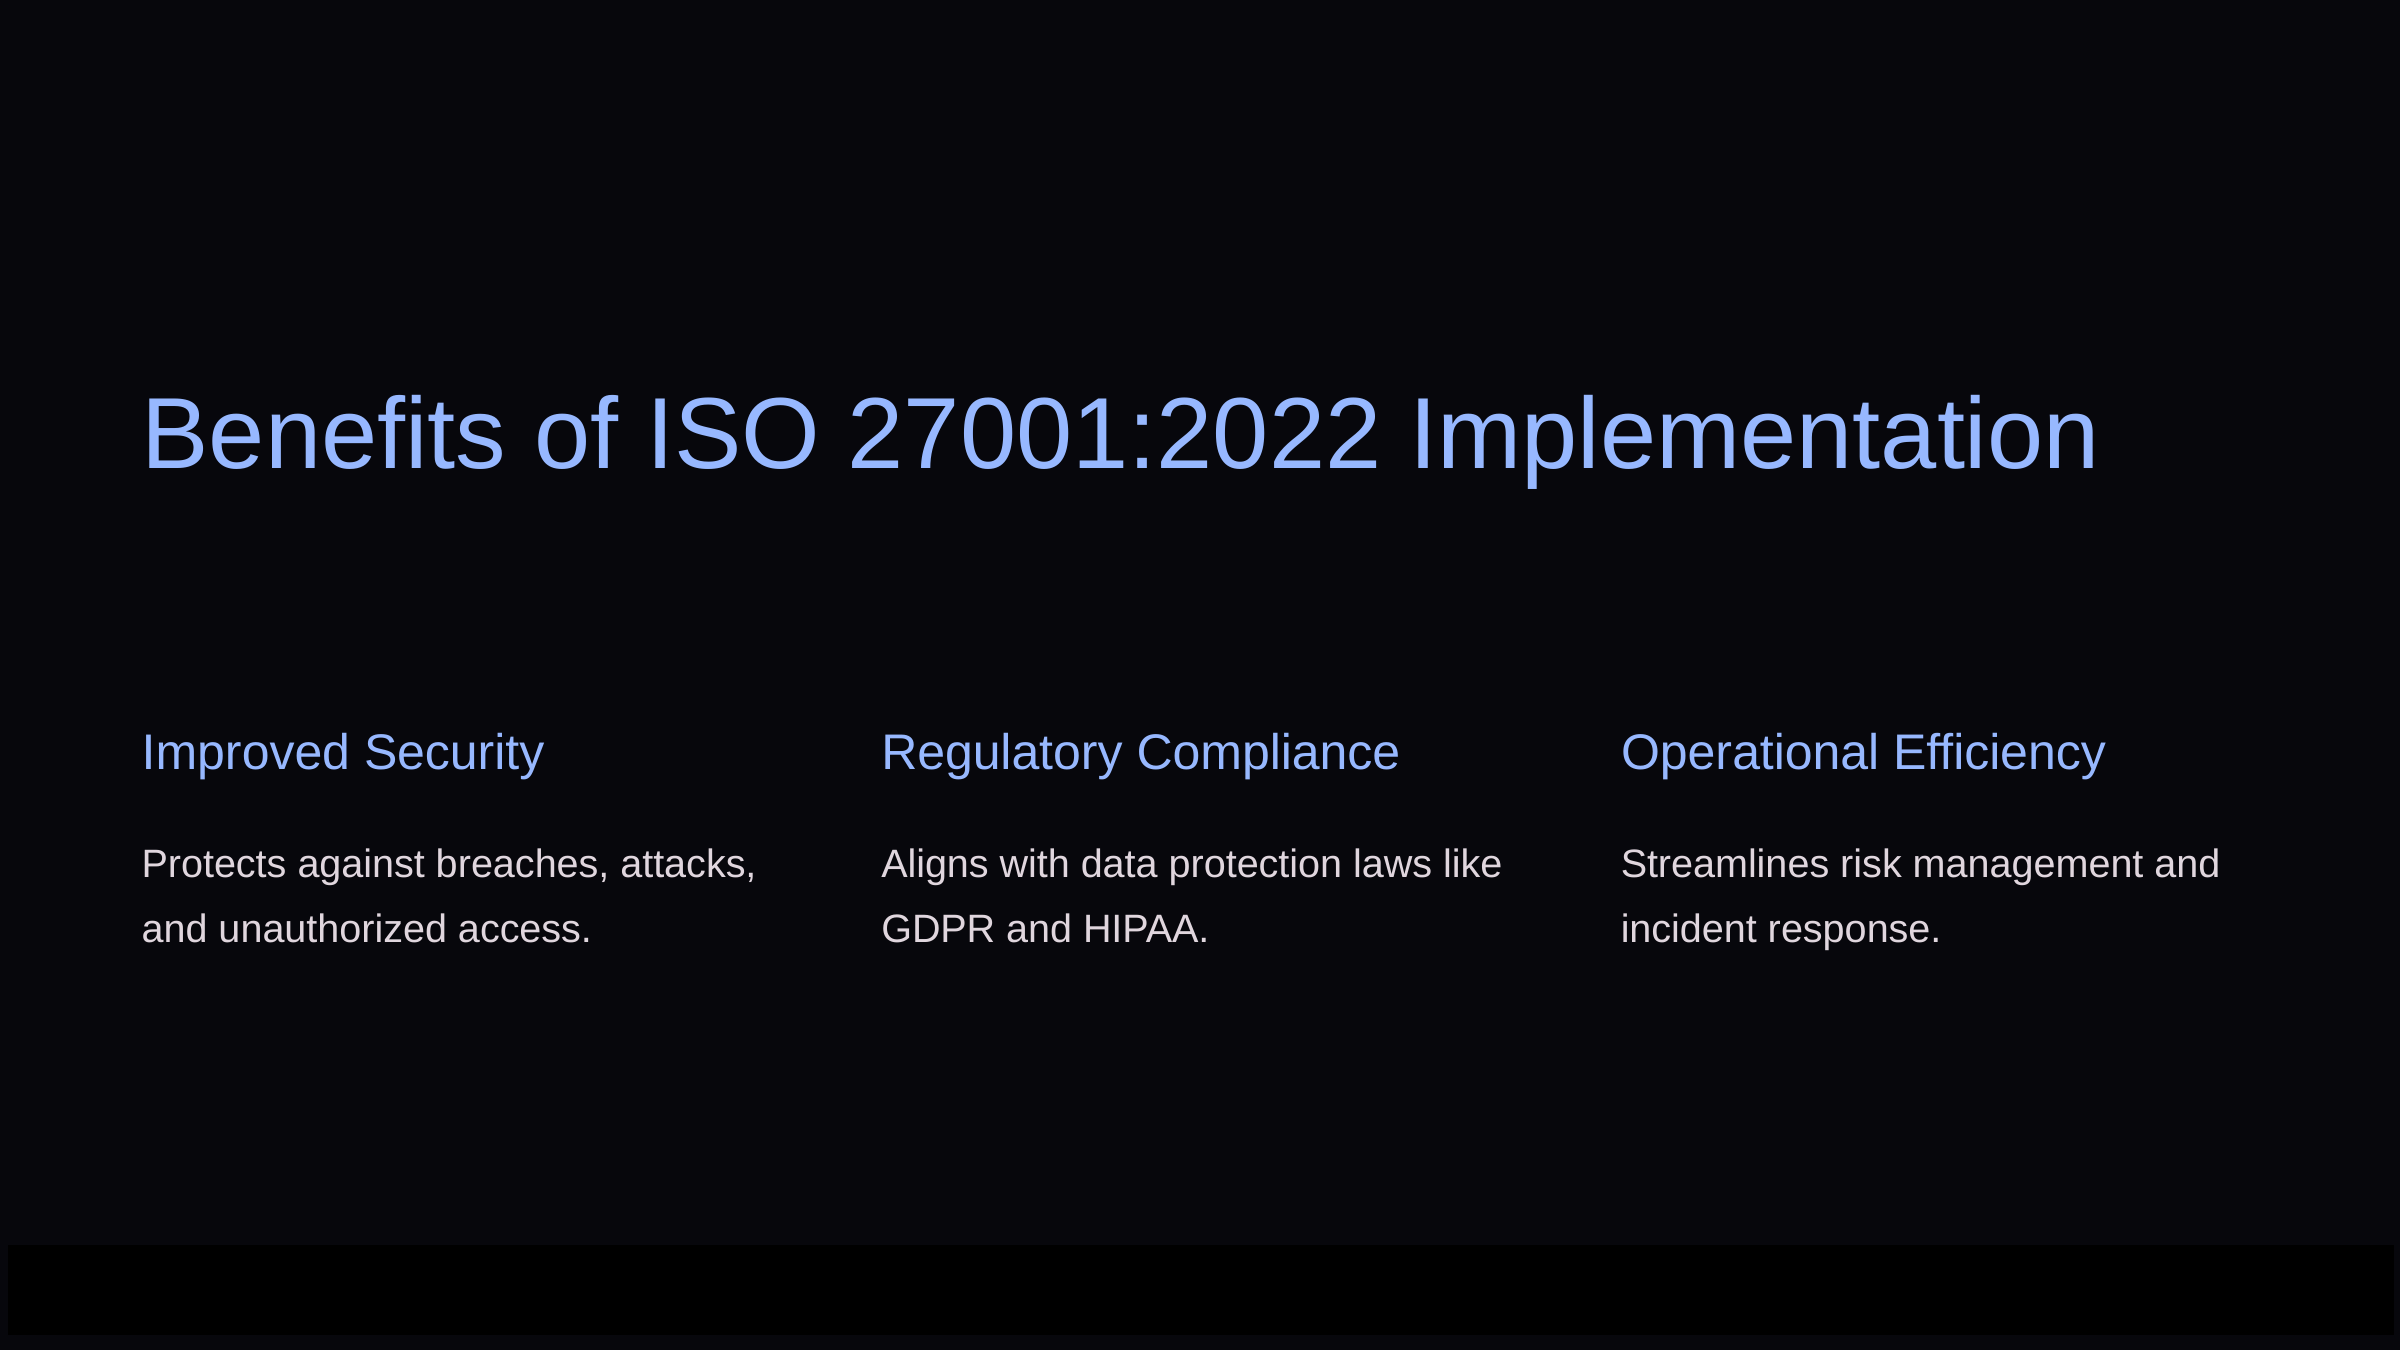

Benefits of ISO 27001:2022 Implementation
Improved Security
Regulatory Compliance
Operational Efficiency
Protects against breaches, attacks, and unauthorized access.
Aligns with data protection laws like GDPR and HIPAA.
Streamlines risk management and incident response.